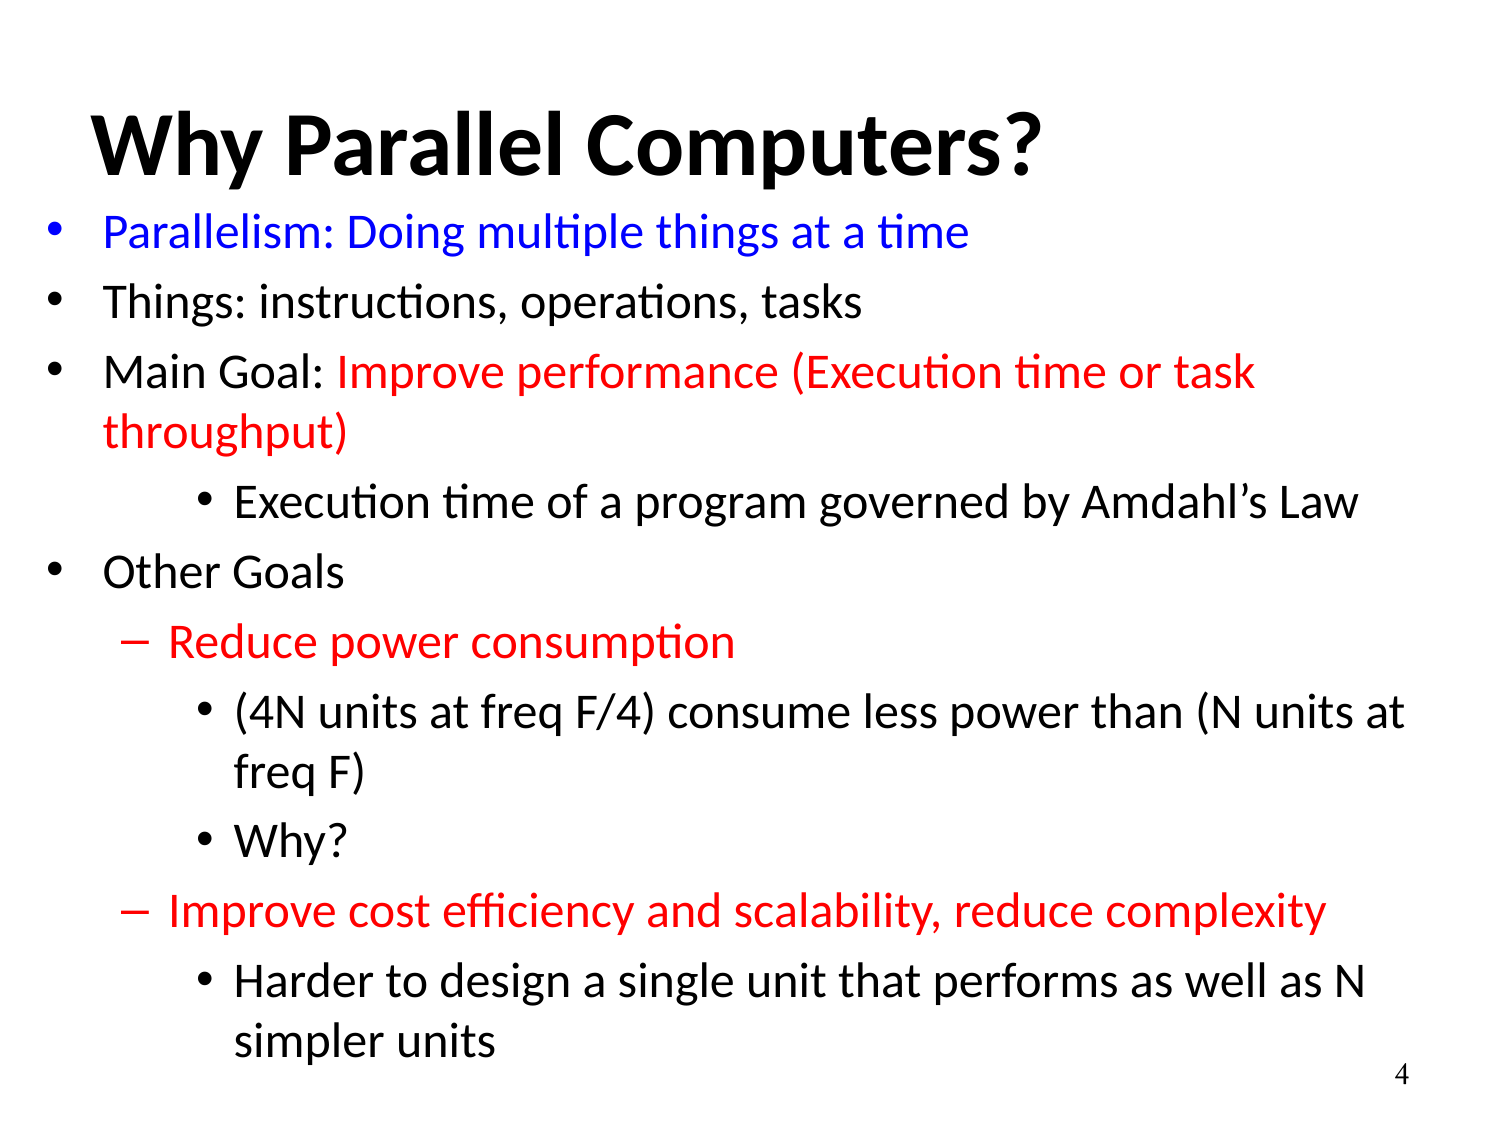

# Why Parallel Computers?
Parallelism: Doing multiple things at a time
Things: instructions, operations, tasks
Main Goal: Improve performance (Execution time or task throughput)
Execution time of a program governed by Amdahl’s Law
Other Goals
Reduce power consumption
(4N units at freq F/4) consume less power than (N units at freq F)
Why?
Improve cost efficiency and scalability, reduce complexity
Harder to design a single unit that performs as well as N simpler units
4